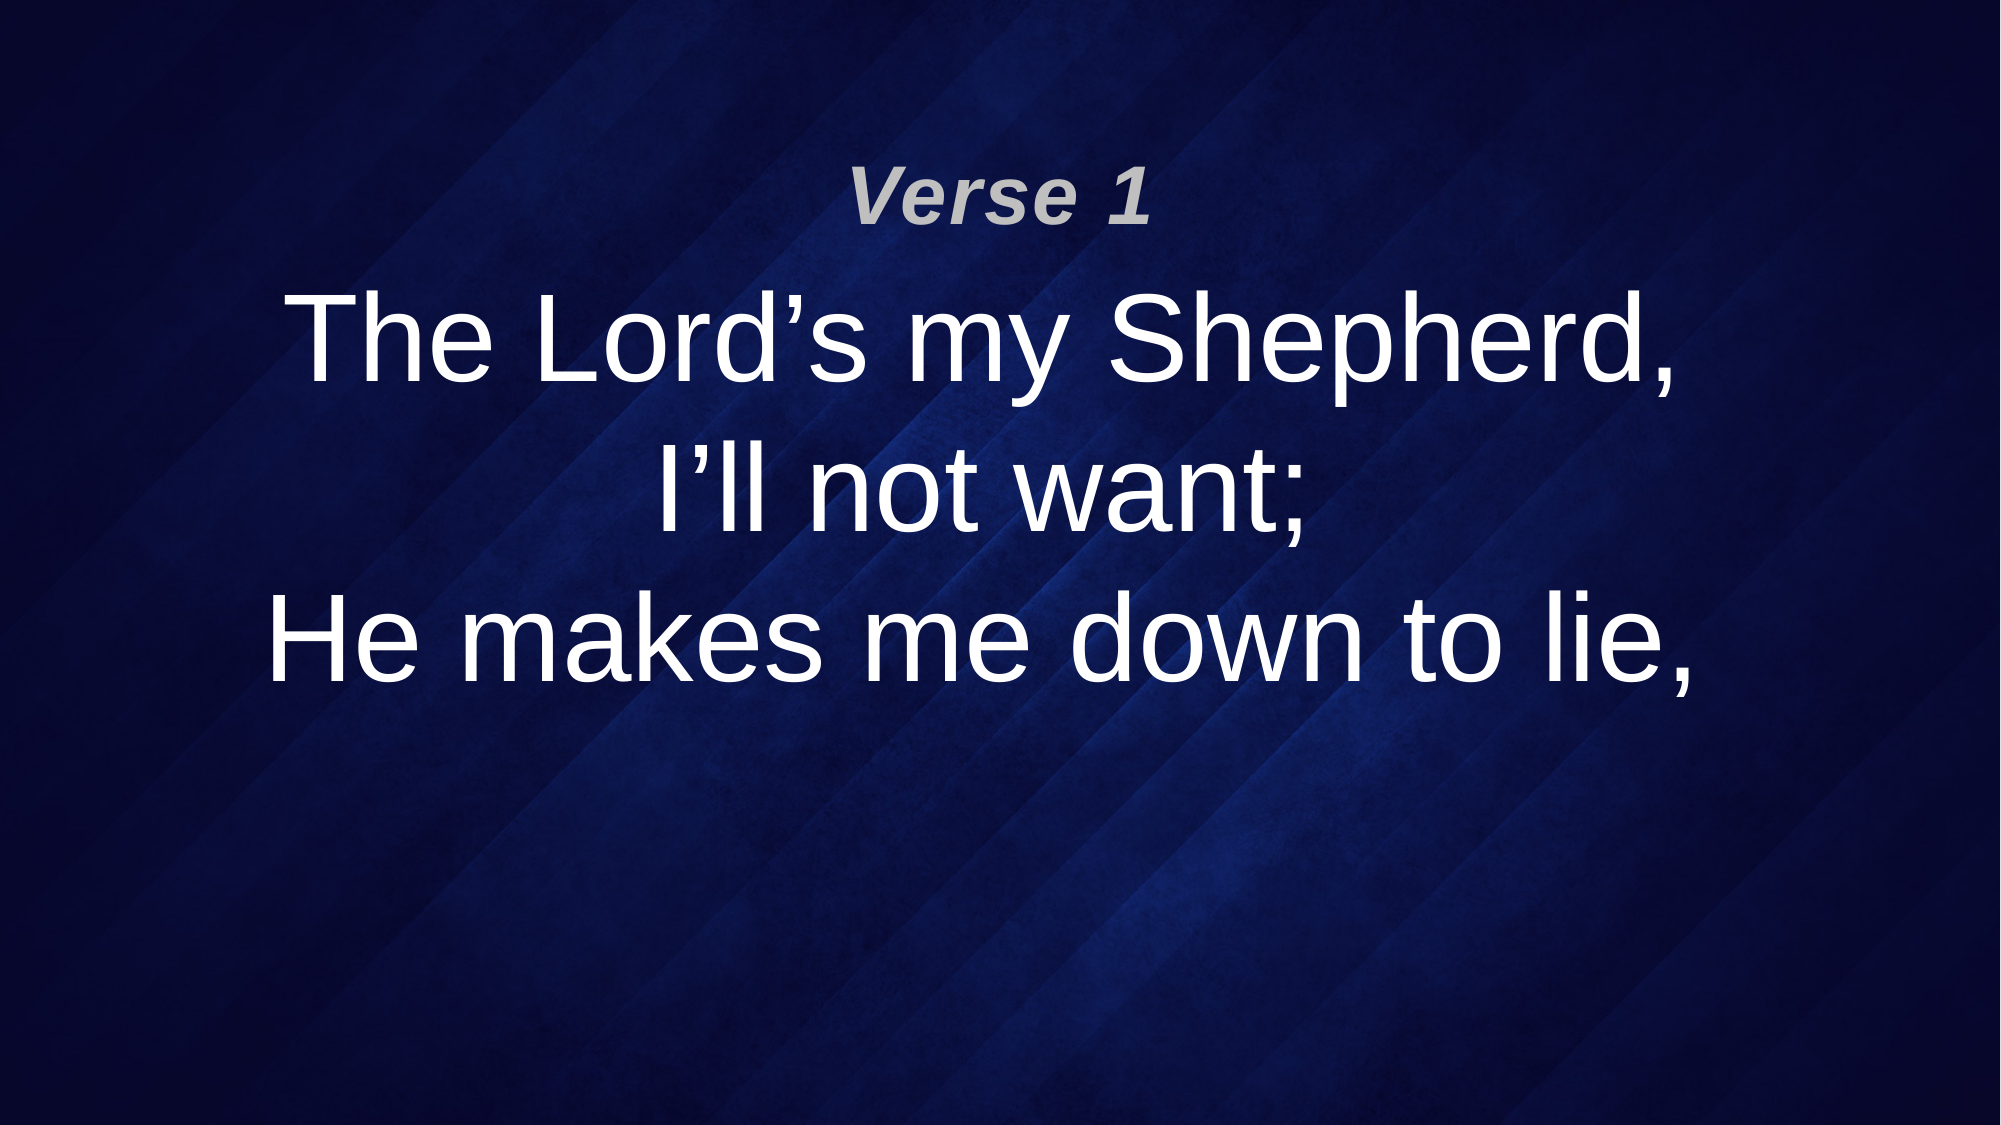

Verse 1
# The Lord’s my Shepherd, I’ll not want; He makes me down to lie,